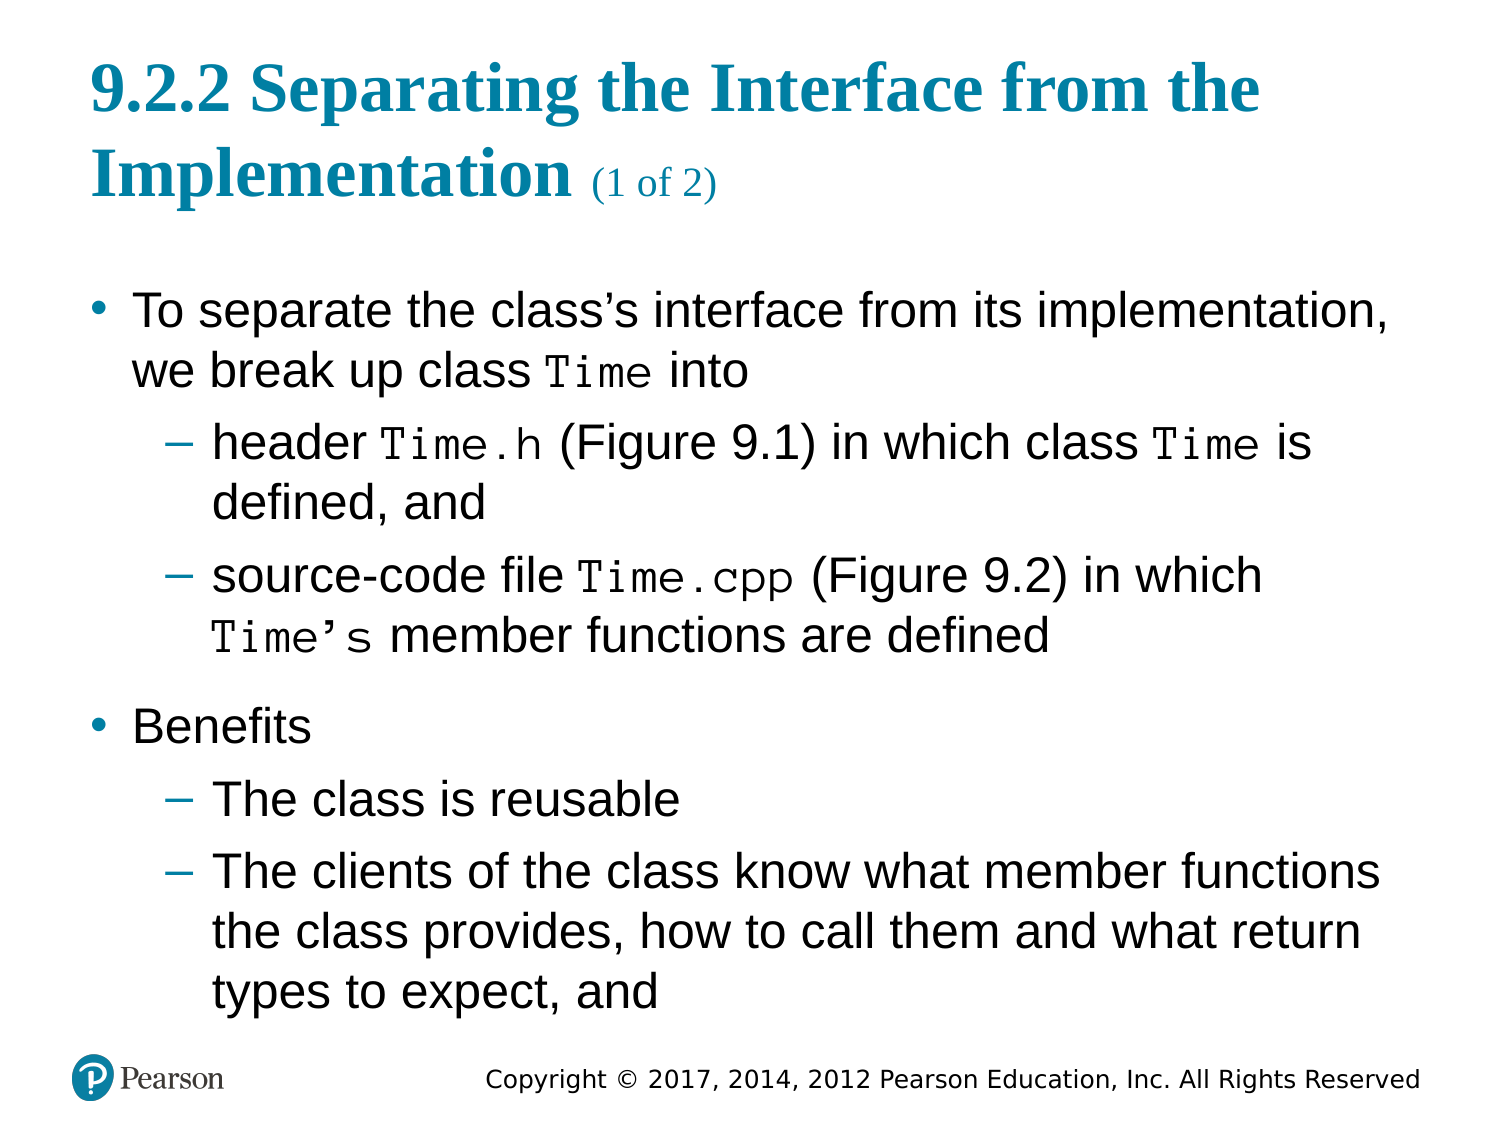

# 9.2.2 Separating the Interface from the Implementation (1 of 2)
To separate the class’s interface from its implementation, we break up class Time into
header Time.h (Figure 9.1) in which class Time is defined, and
source-code file Time.cpp (Figure 9.2) in which Time’s member functions are defined
Benefits
The class is reusable
The clients of the class know what member functions the class provides, how to call them and what return types to expect, and